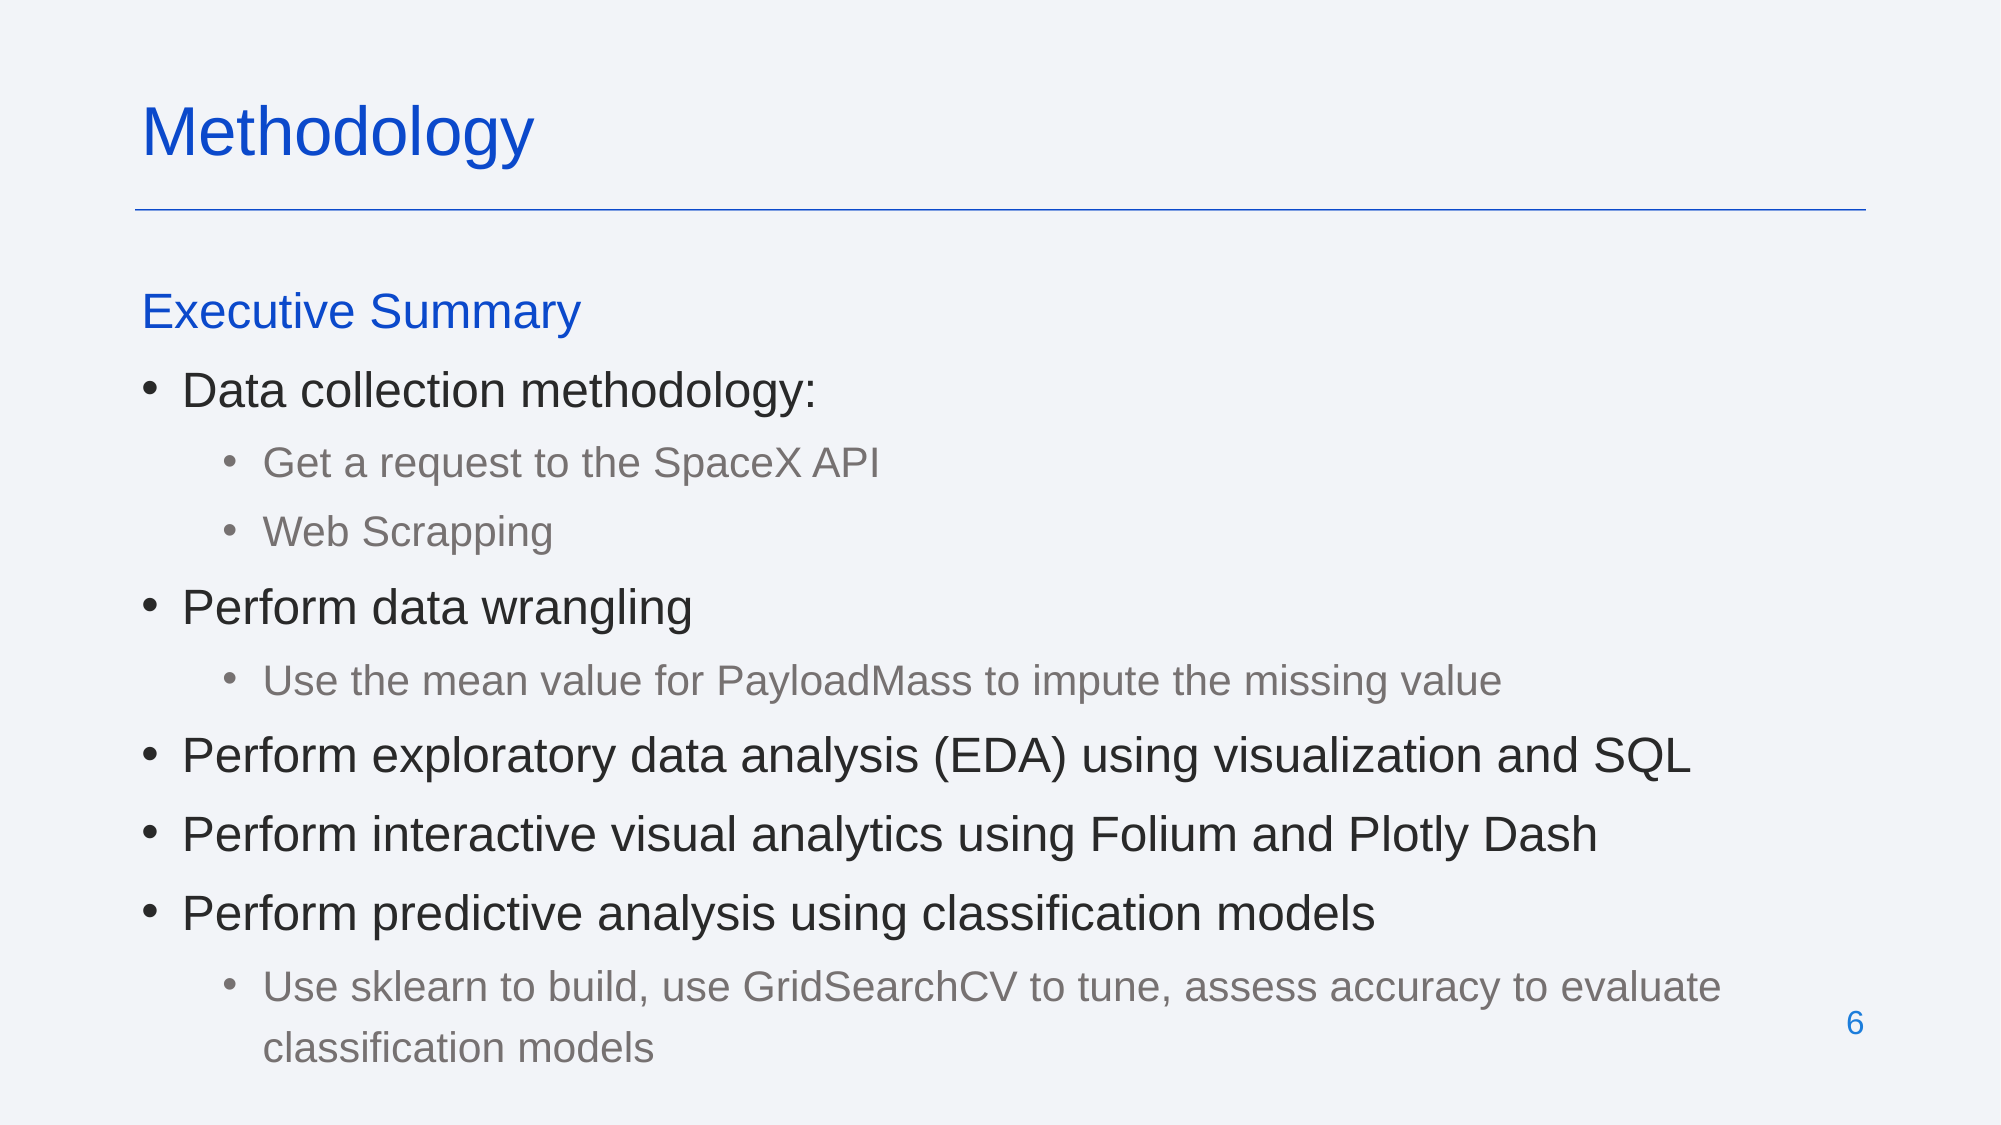

Methodology
Executive Summary
Data collection methodology:
Get a request to the SpaceX API
Web Scrapping
Perform data wrangling
Use the mean value for PayloadMass to impute the missing value
Perform exploratory data analysis (EDA) using visualization and SQL
Perform interactive visual analytics using Folium and Plotly Dash
Perform predictive analysis using classification models
Use sklearn to build, use GridSearchCV to tune, assess accuracy to evaluate classification models

6